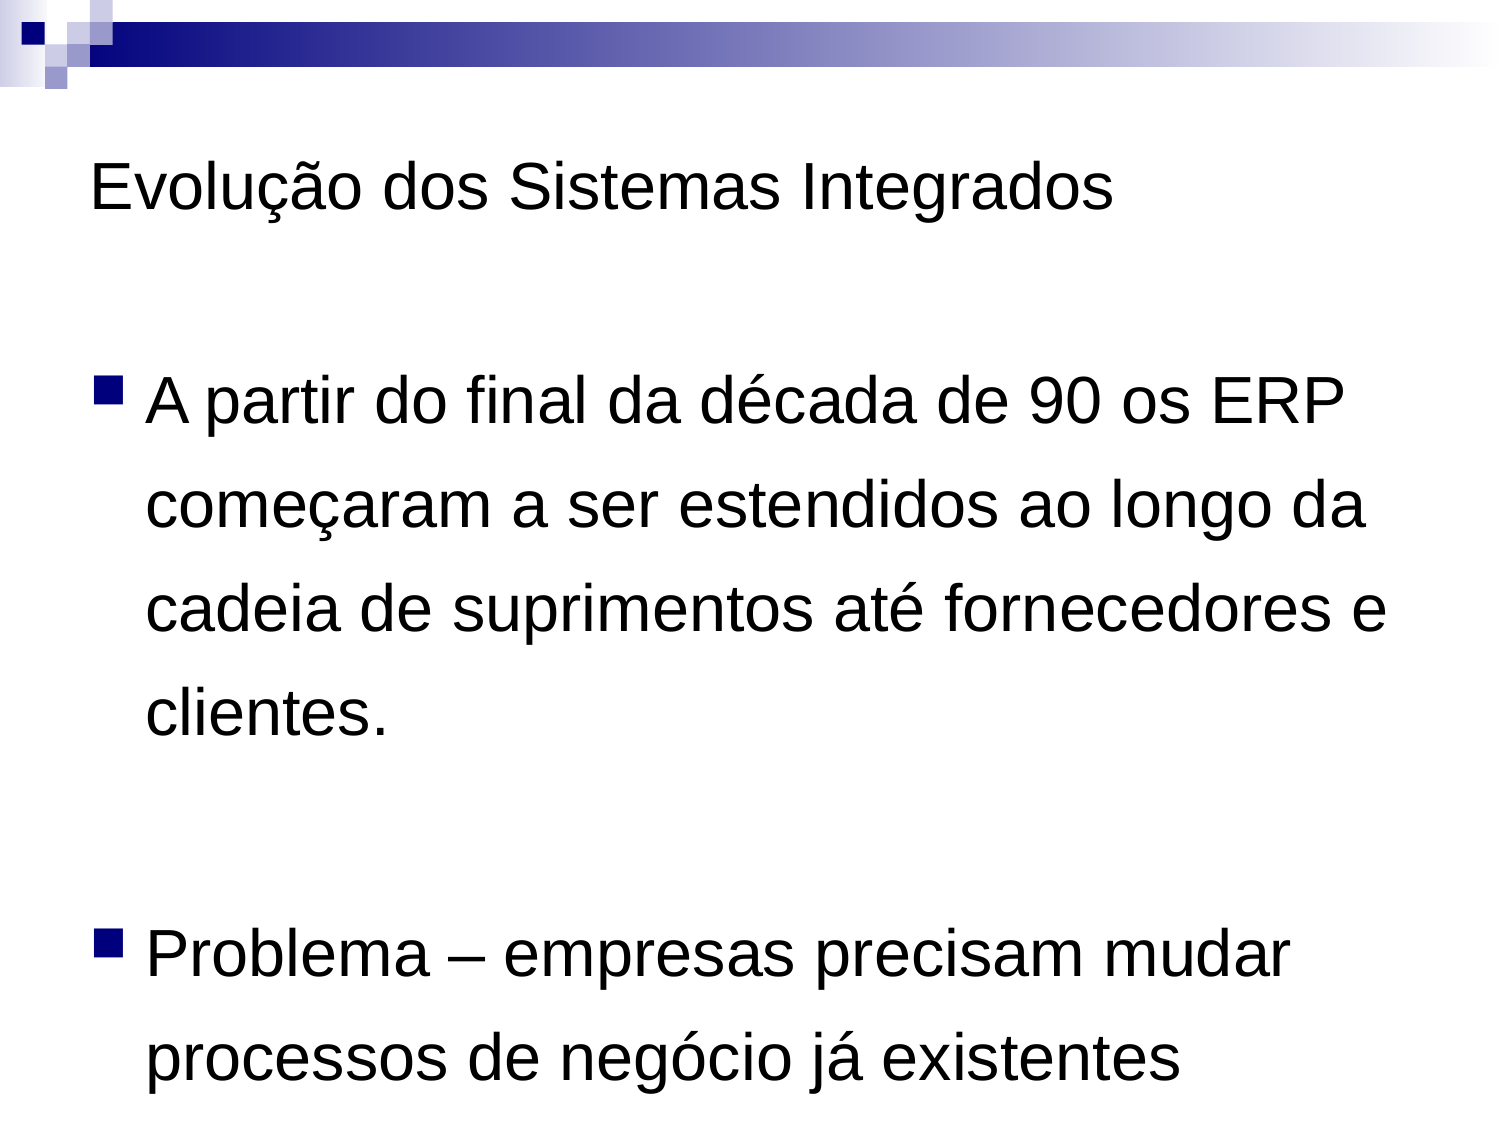

# Evolução dos Sistemas Integrados
A partir do final da década de 90 os ERP começaram a ser estendidos ao longo da cadeia de suprimentos até fornecedores e clientes.

Problema – empresas precisam mudar processos de negócio já existentes